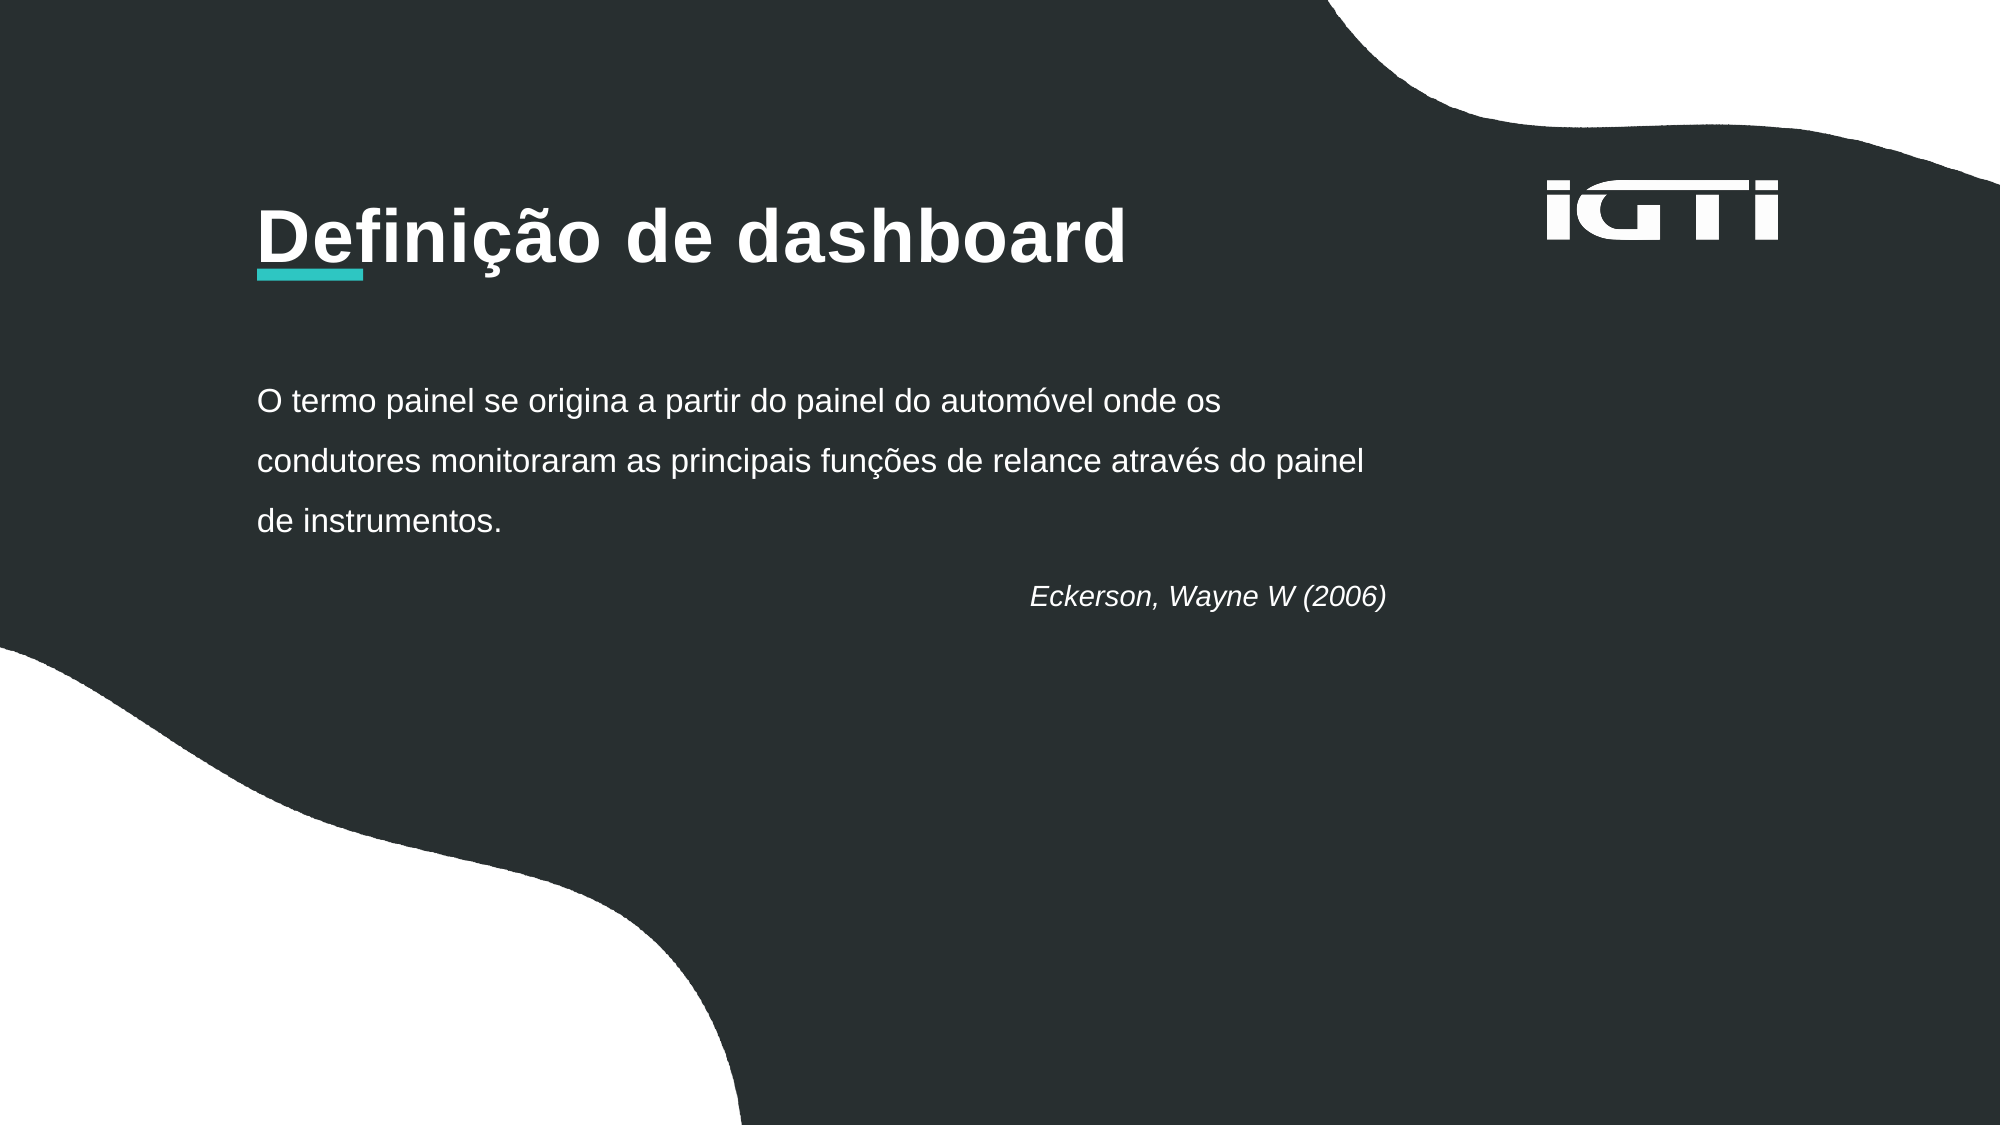

Definição de dashboard
O termo painel se origina a partir do painel do automóvel onde os condutores monitoraram as principais funções de relance através do painel de instrumentos.
Eckerson, Wayne W (2006)